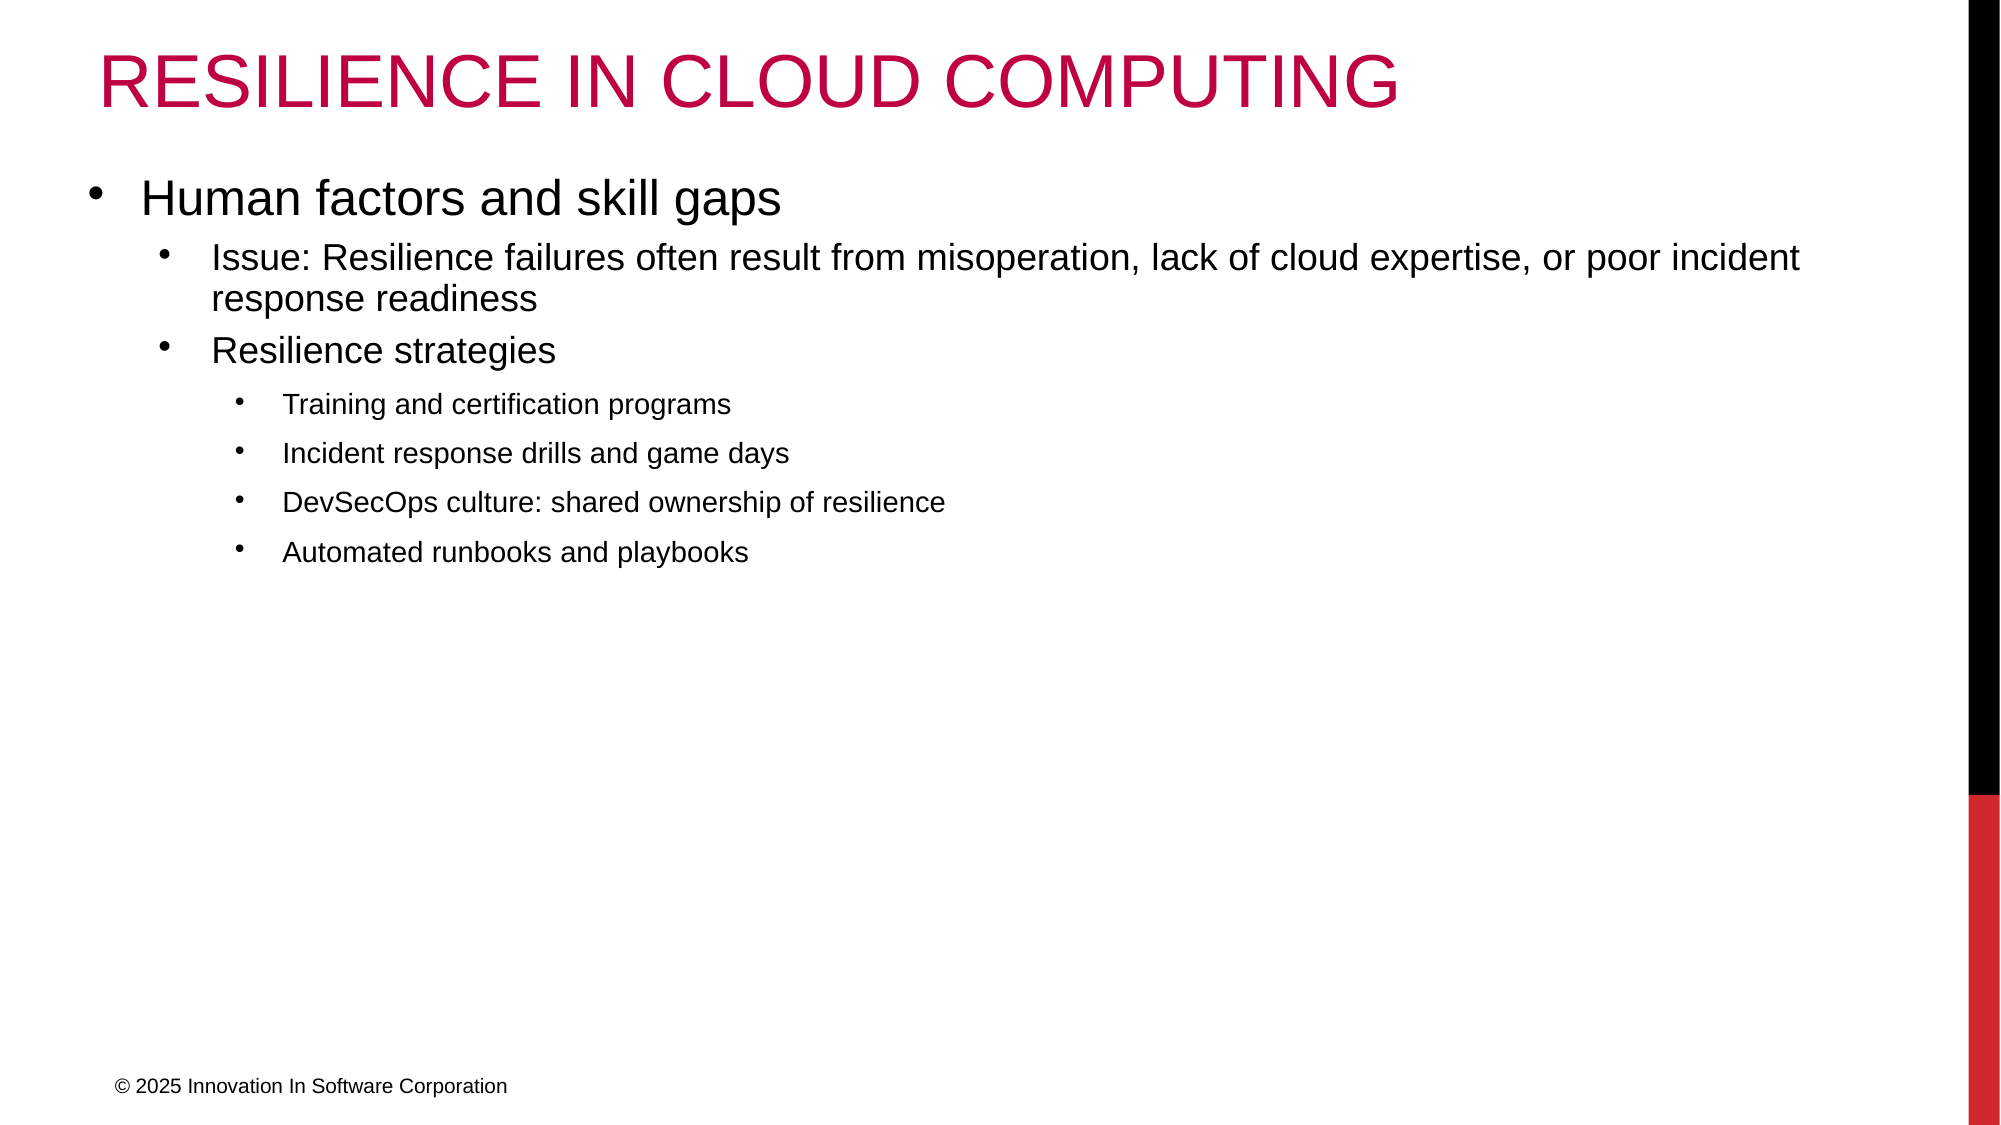

# resilience in Cloud Computing
Human factors and skill gaps
Issue: Resilience failures often result from misoperation, lack of cloud expertise, or poor incident response readiness
Resilience strategies
Training and certification programs
Incident response drills and game days
DevSecOps culture: shared ownership of resilience
Automated runbooks and playbooks
© 2025 Innovation In Software Corporation